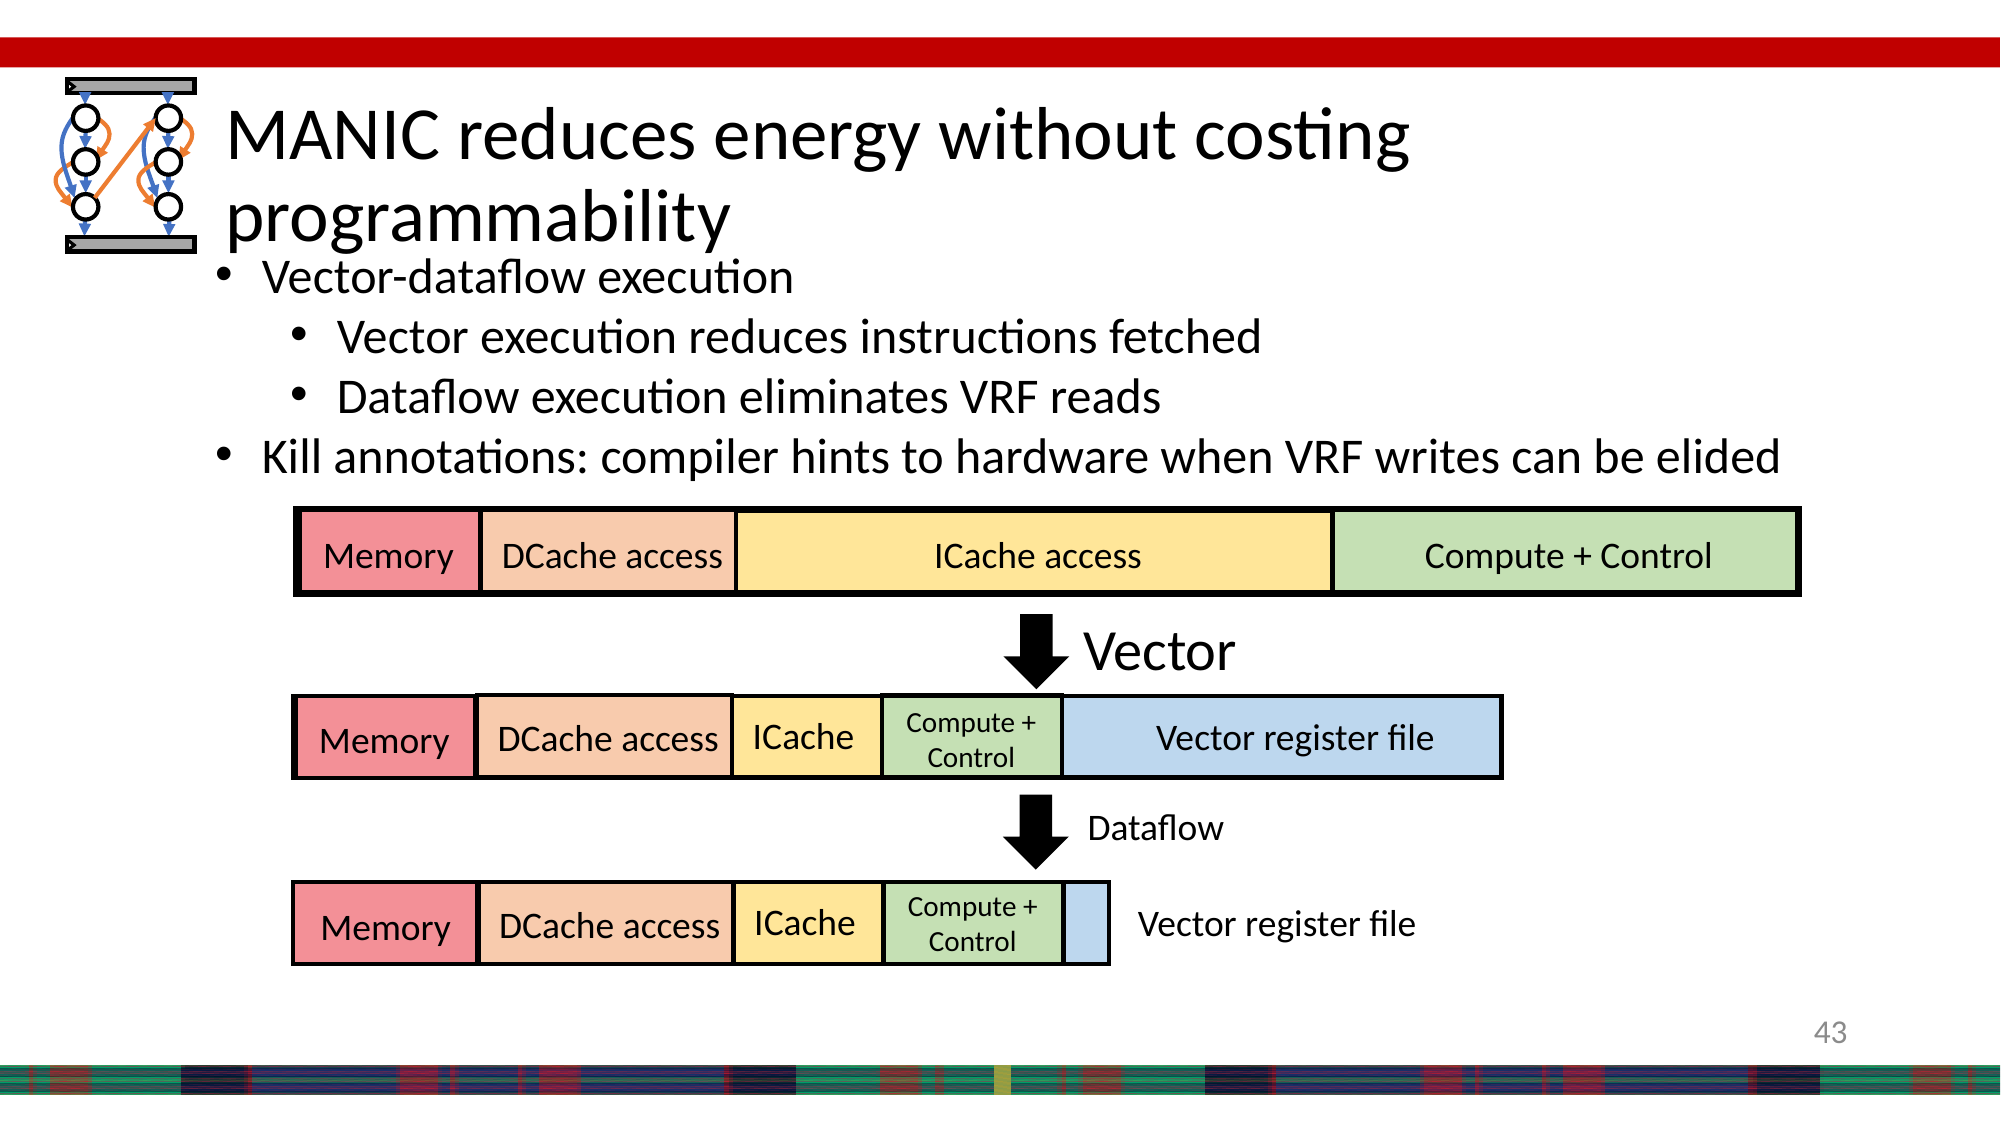

# MANIC reduces energy without costing programmability

Vector-dataflow execution
Vector execution reduces instructions fetched
Dataflow execution eliminates VRF reads
Kill annotations: compiler hints to hardware when VRF writes can be elided

Memory
DCache access
ICache access
Compute + Control
Vector

Compute + Control

ICache
Vector register file
DCache access
Memory

Dataflow
Compute + Control

ICache
Vector register file
DCache access
Memory
43